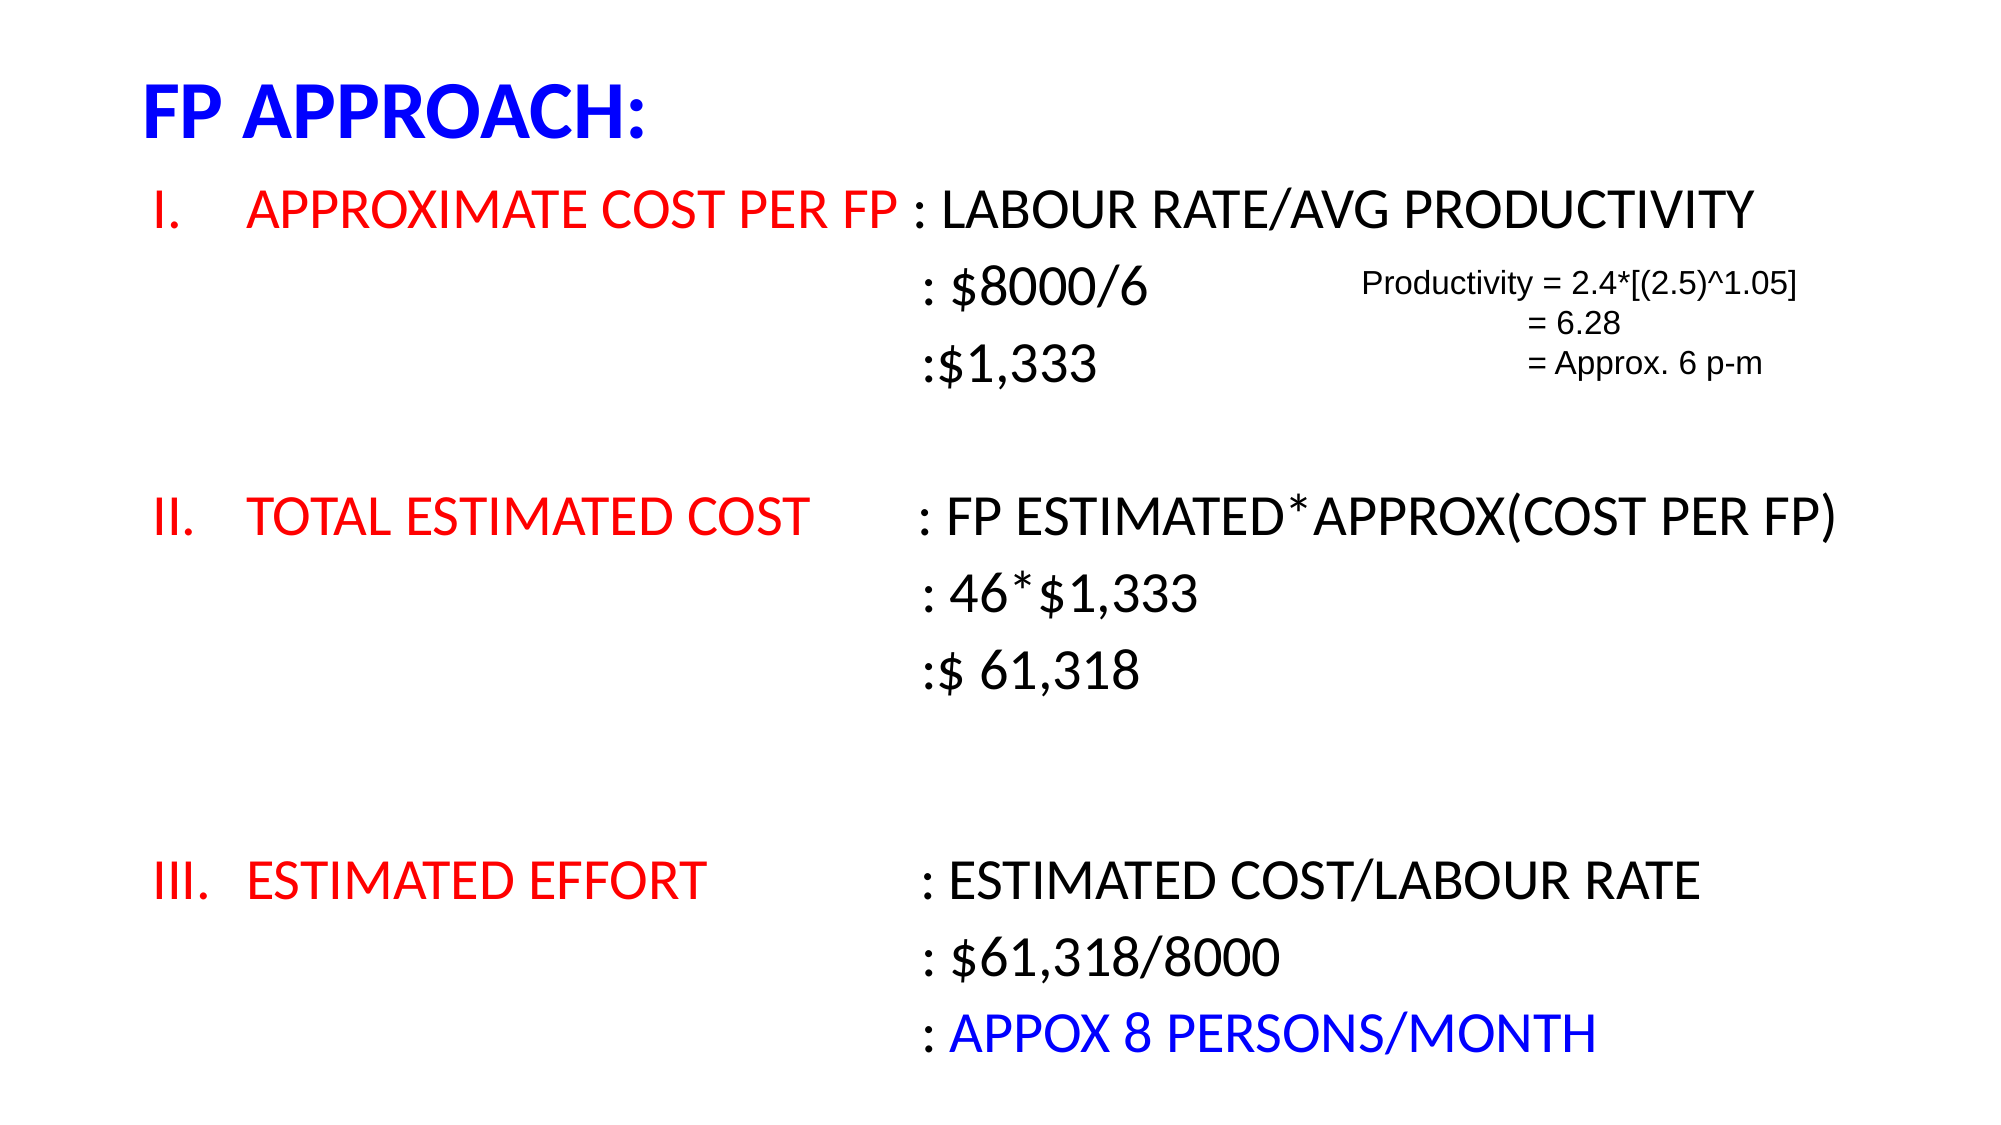

# FP APPROACH:
APPROXIMATE COST PER FP : LABOUR RATE/AVG PRODUCTIVITY
                                                          : $8000/6
                                                          :$1,333

TOTAL ESTIMATED COST        : FP ESTIMATED*APPROX(COST PER FP)
                                                          : 46*$1,333
                                                          :$ 61,318

ESTIMATED EFFORT                : ESTIMATED COST/LABOUR RATE
                                                          : $61,318/8000
                                                          : APPOX 8 PERSONS/MONTH

Productivity = 2.4*[(2.5)^1.05]
                  = 6.28
                  = Approx. 6 p-m